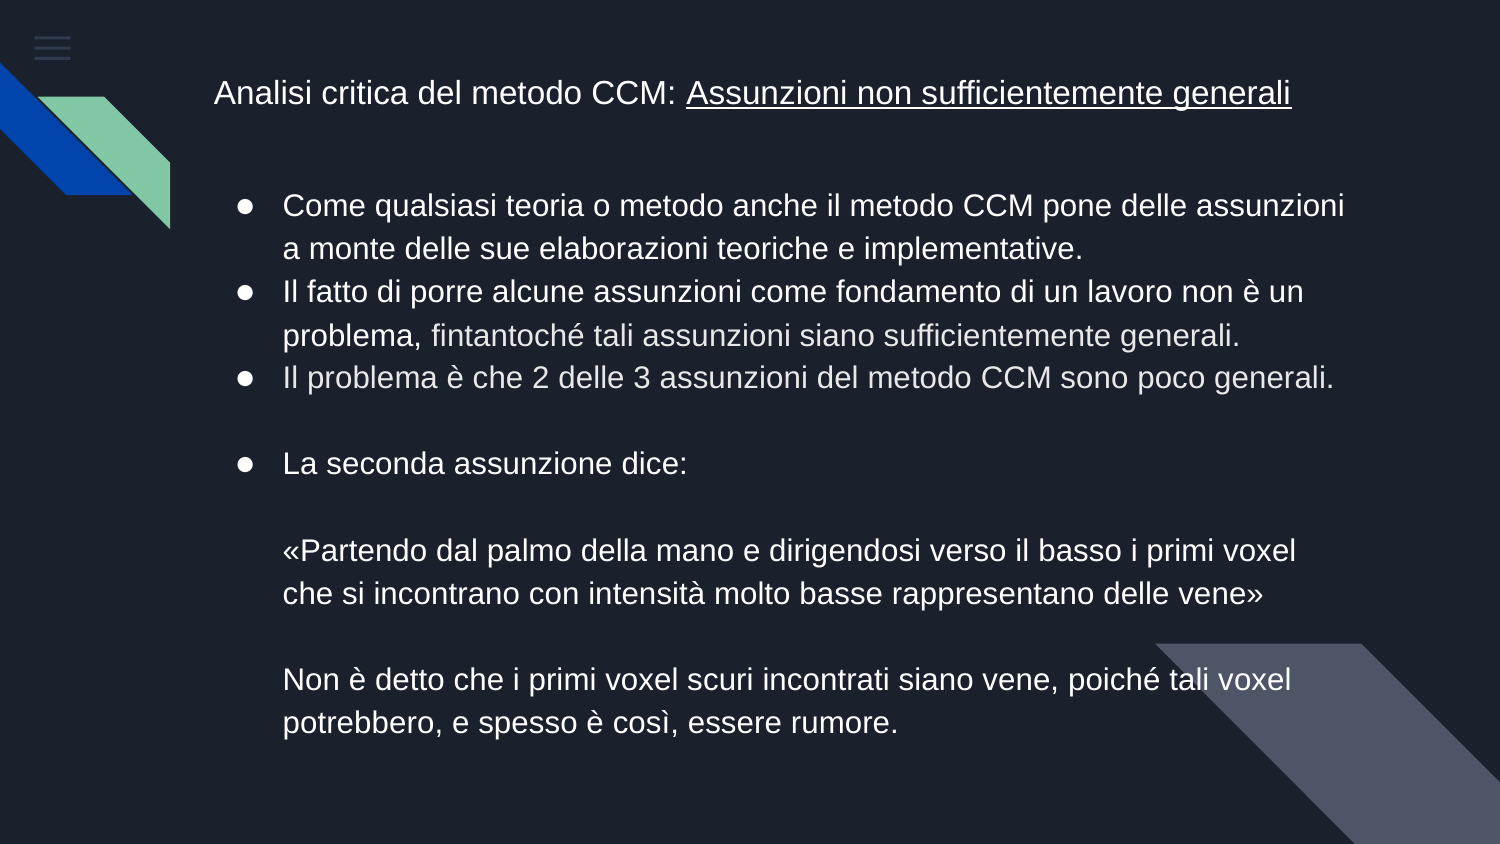

# Analisi critica del metodo CCM: Assunzioni non sufficientemente generali
Come qualsiasi teoria o metodo anche il metodo CCM pone delle assunzioni a monte delle sue elaborazioni teoriche e implementative.
Il fatto di porre alcune assunzioni come fondamento di un lavoro non è un problema, fintantoché tali assunzioni siano sufficientemente generali.
Il problema è che 2 delle 3 assunzioni del metodo CCM sono poco generali.

La seconda assunzione dice:
«Partendo dal palmo della mano e dirigendosi verso il basso i primi voxel che si incontrano con intensità molto basse rappresentano delle vene»
Non è detto che i primi voxel scuri incontrati siano vene, poiché tali voxel potrebbero, e spesso è così, essere rumore.